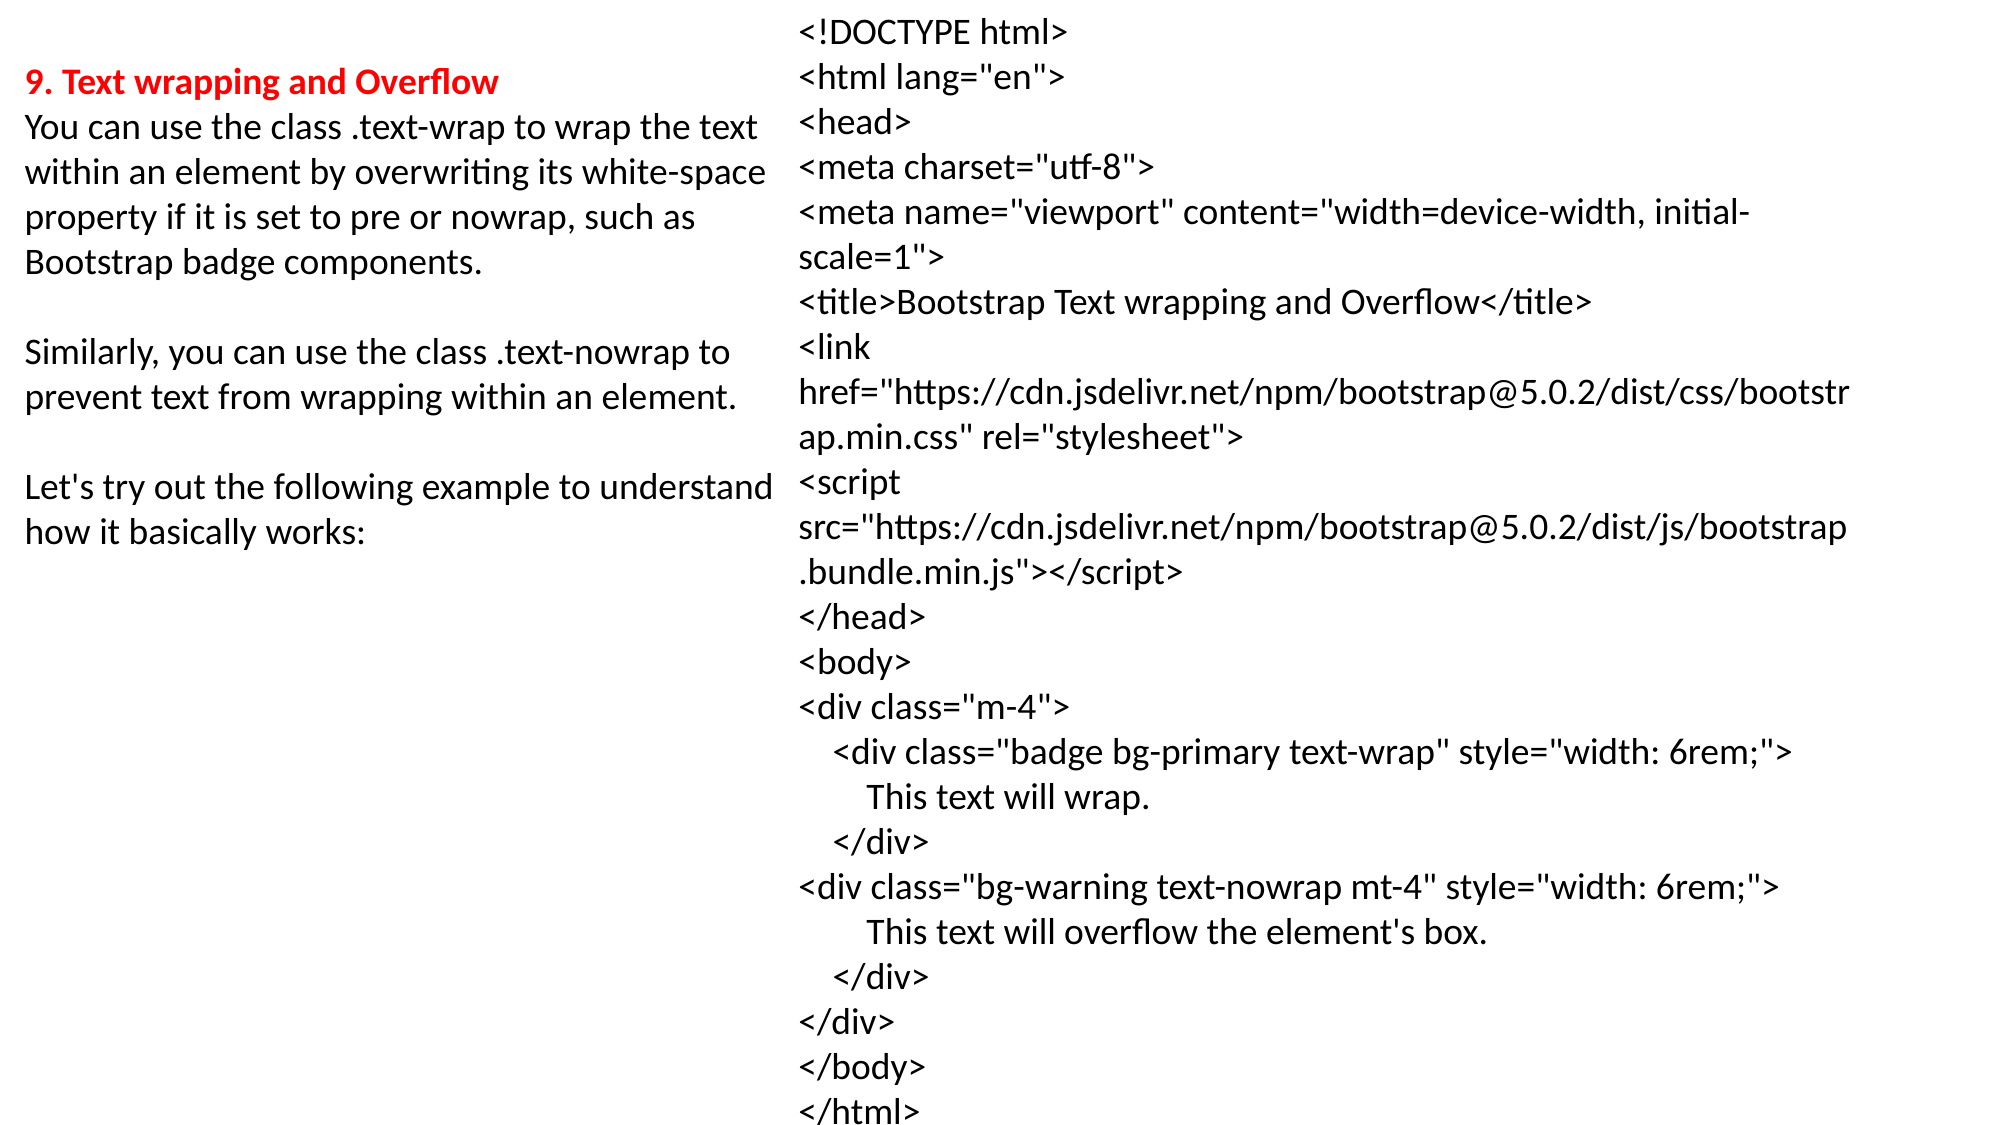

<!DOCTYPE html>
<html lang="en">
<head>
<meta charset="utf-8">
<meta name="viewport" content="width=device-width, initial-scale=1">
<title>Bootstrap Text wrapping and Overflow</title>
<link href="https://cdn.jsdelivr.net/npm/bootstrap@5.0.2/dist/css/bootstrap.min.css" rel="stylesheet">
<script src="https://cdn.jsdelivr.net/npm/bootstrap@5.0.2/dist/js/bootstrap.bundle.min.js"></script>
</head>
<body>
<div class="m-4">
    <div class="badge bg-primary text-wrap" style="width: 6rem;">
        This text will wrap.
    </div>
<div class="bg-warning text-nowrap mt-4" style="width: 6rem;">
        This text will overflow the element's box.
    </div>
</div>
</body>
</html>
9. Text wrapping and Overflow
You can use the class .text-wrap to wrap the text within an element by overwriting its white-space property if it is set to pre or nowrap, such as Bootstrap badge components.

Similarly, you can use the class .text-nowrap to prevent text from wrapping within an element.

Let's try out the following example to understand how it basically works: